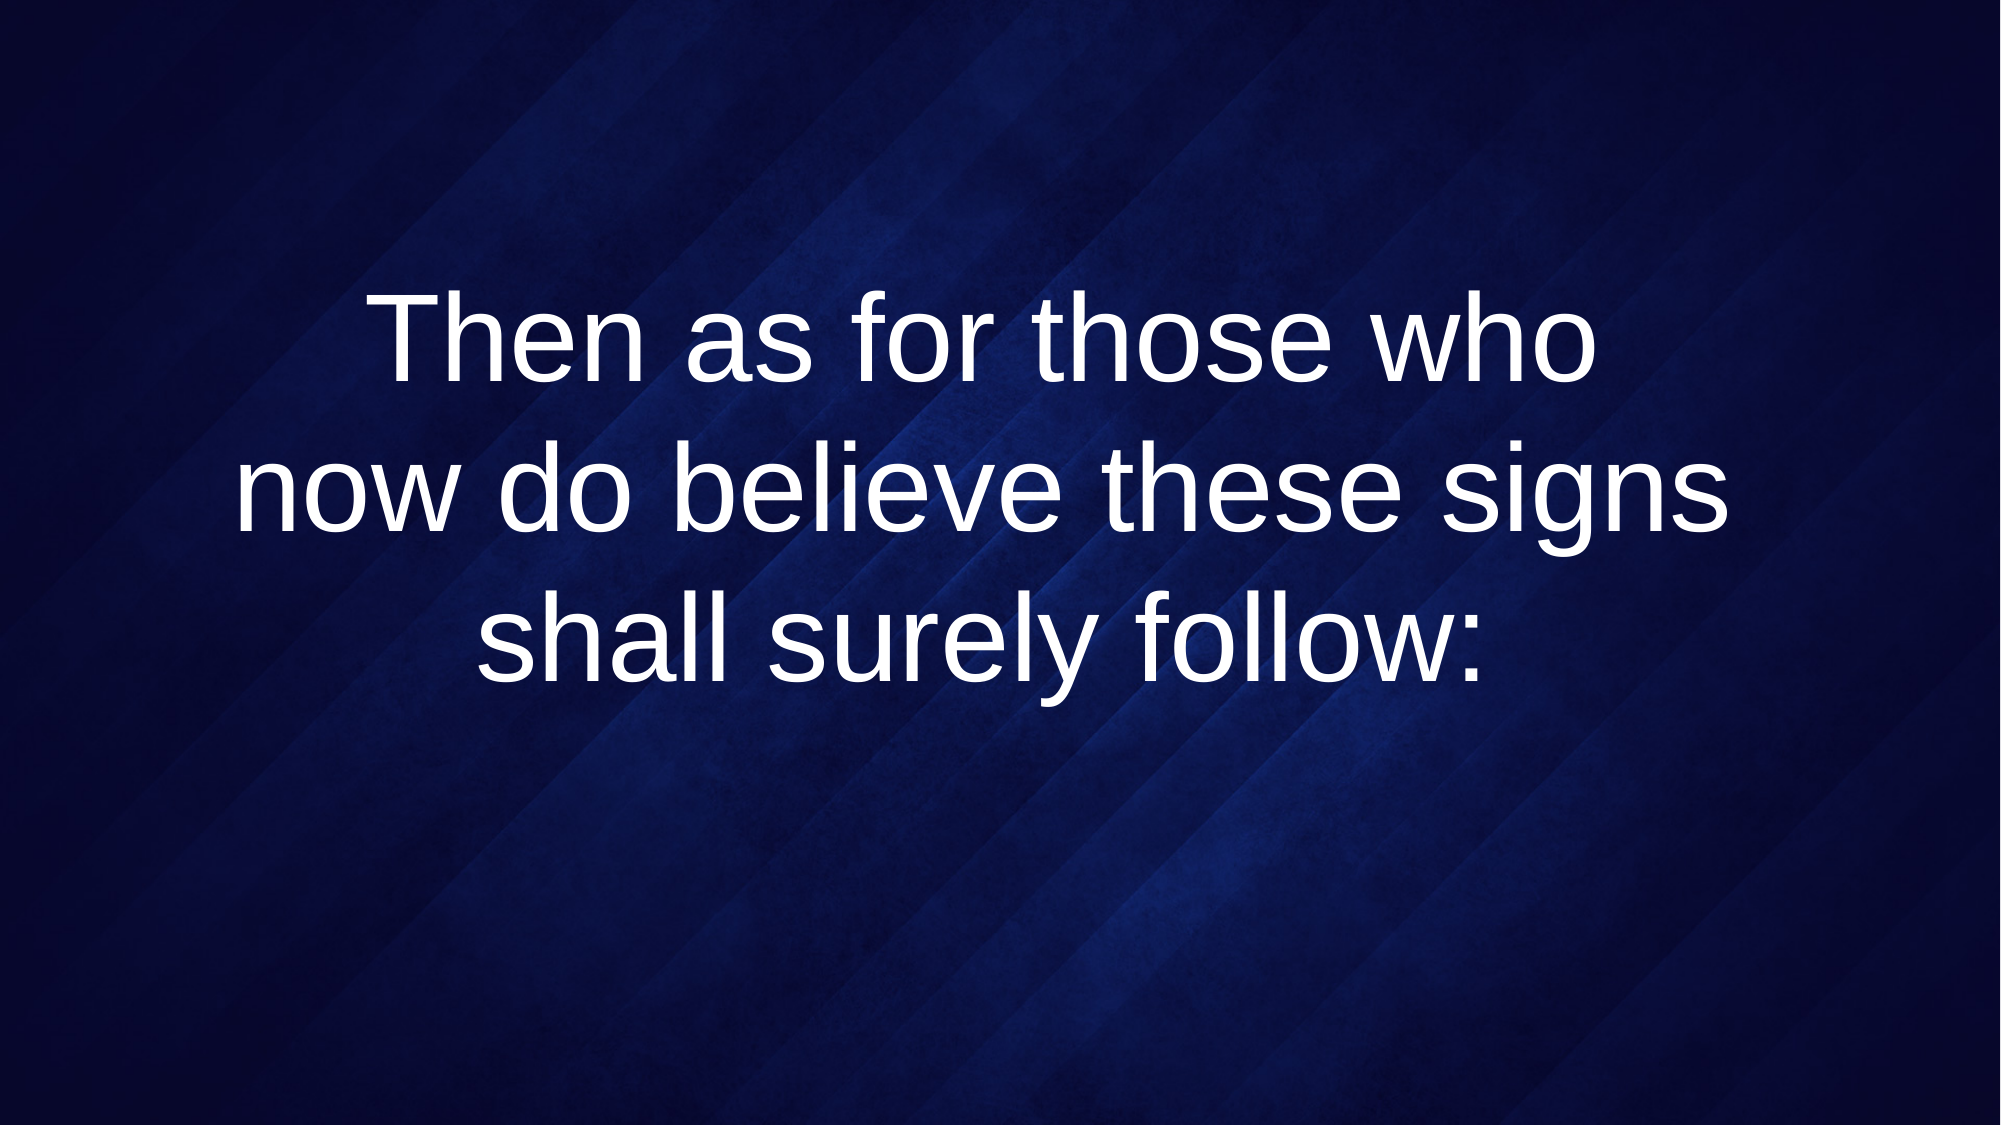

# Then as for those who now do believe these signs shall surely follow: